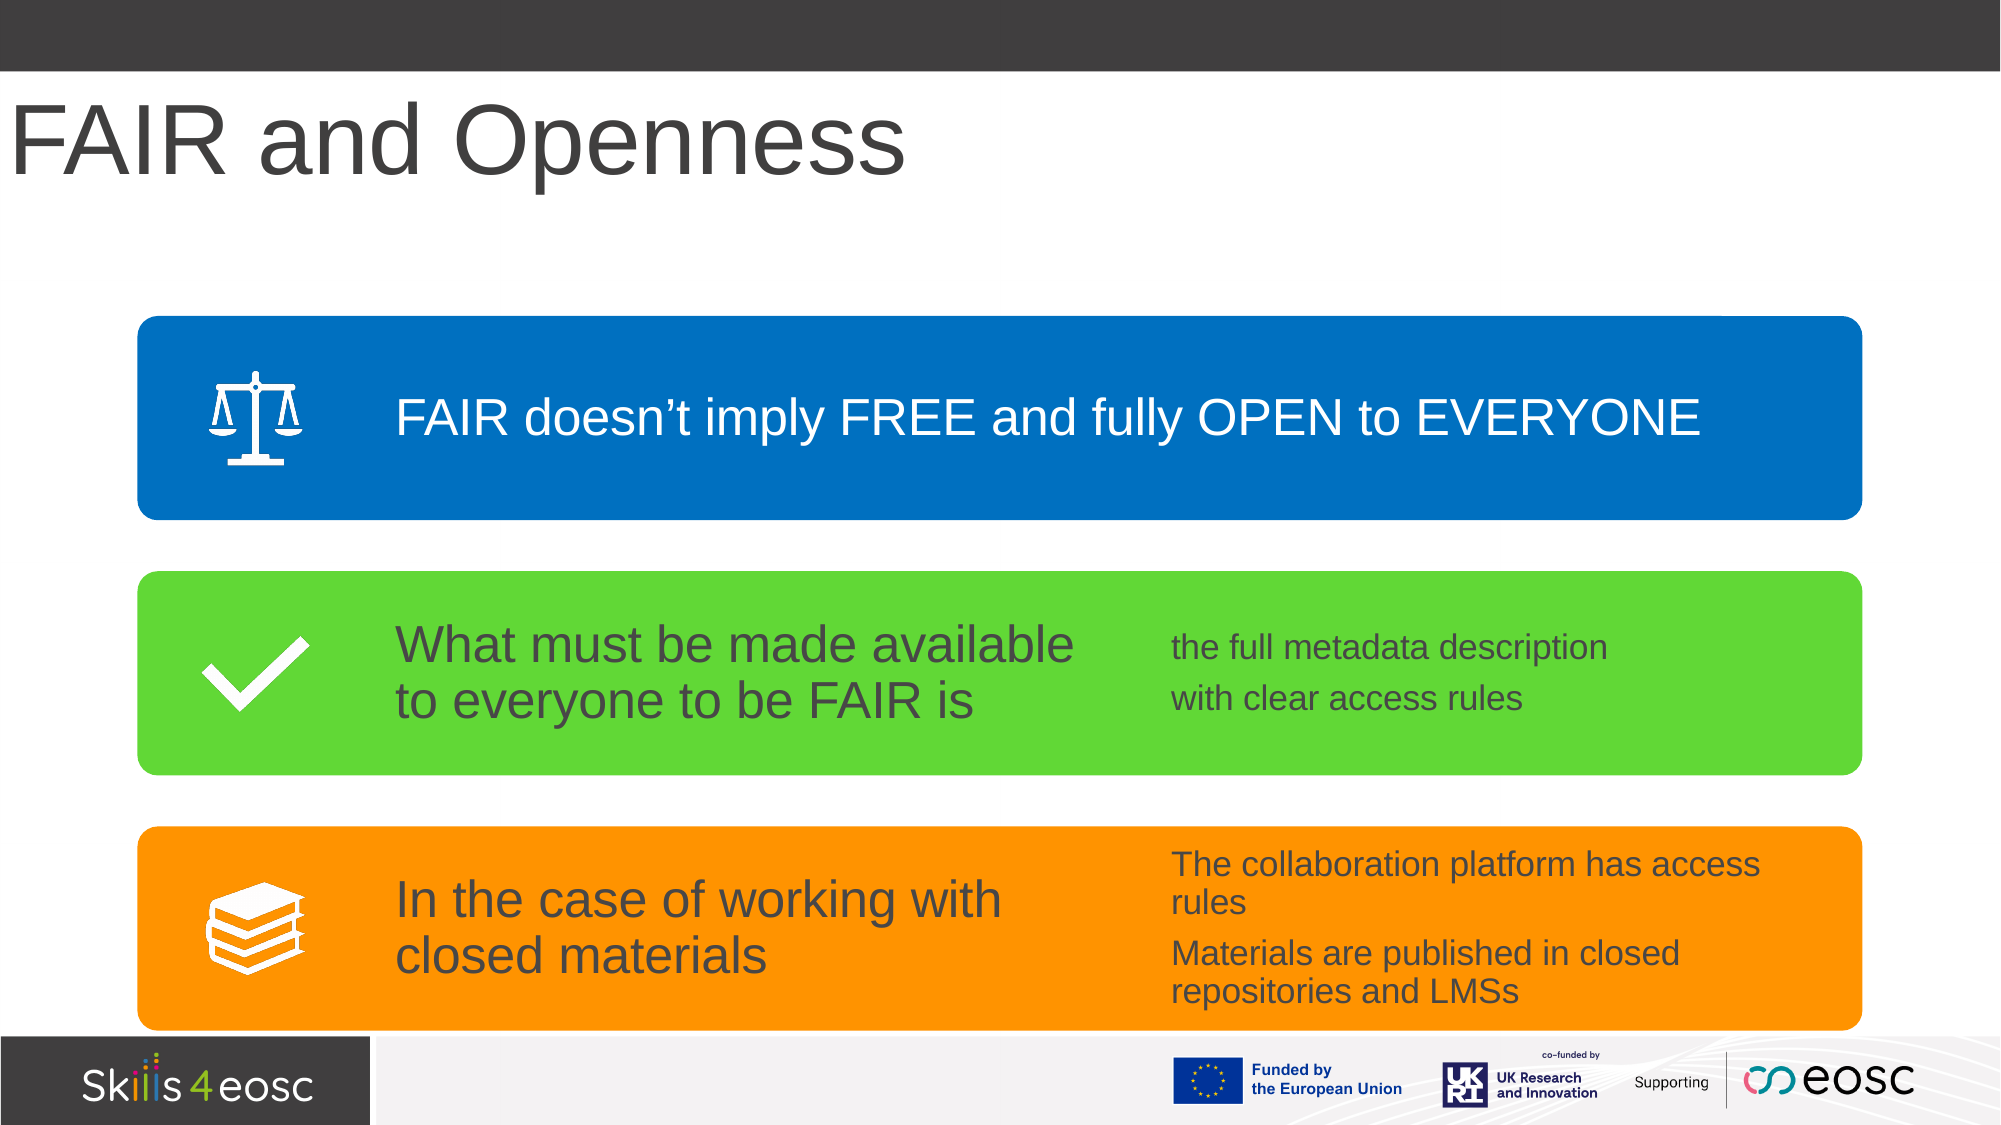

# FAIR and Openness
FAIR doesn’t imply FREE and fully OPEN to EVERYONE
What must be made available to everyone to be FAIR is
the full metadata description
with clear access rules
In the case of working with closed materials
The collaboration platform has access rules
Materials are published in closed repositories and LMSs